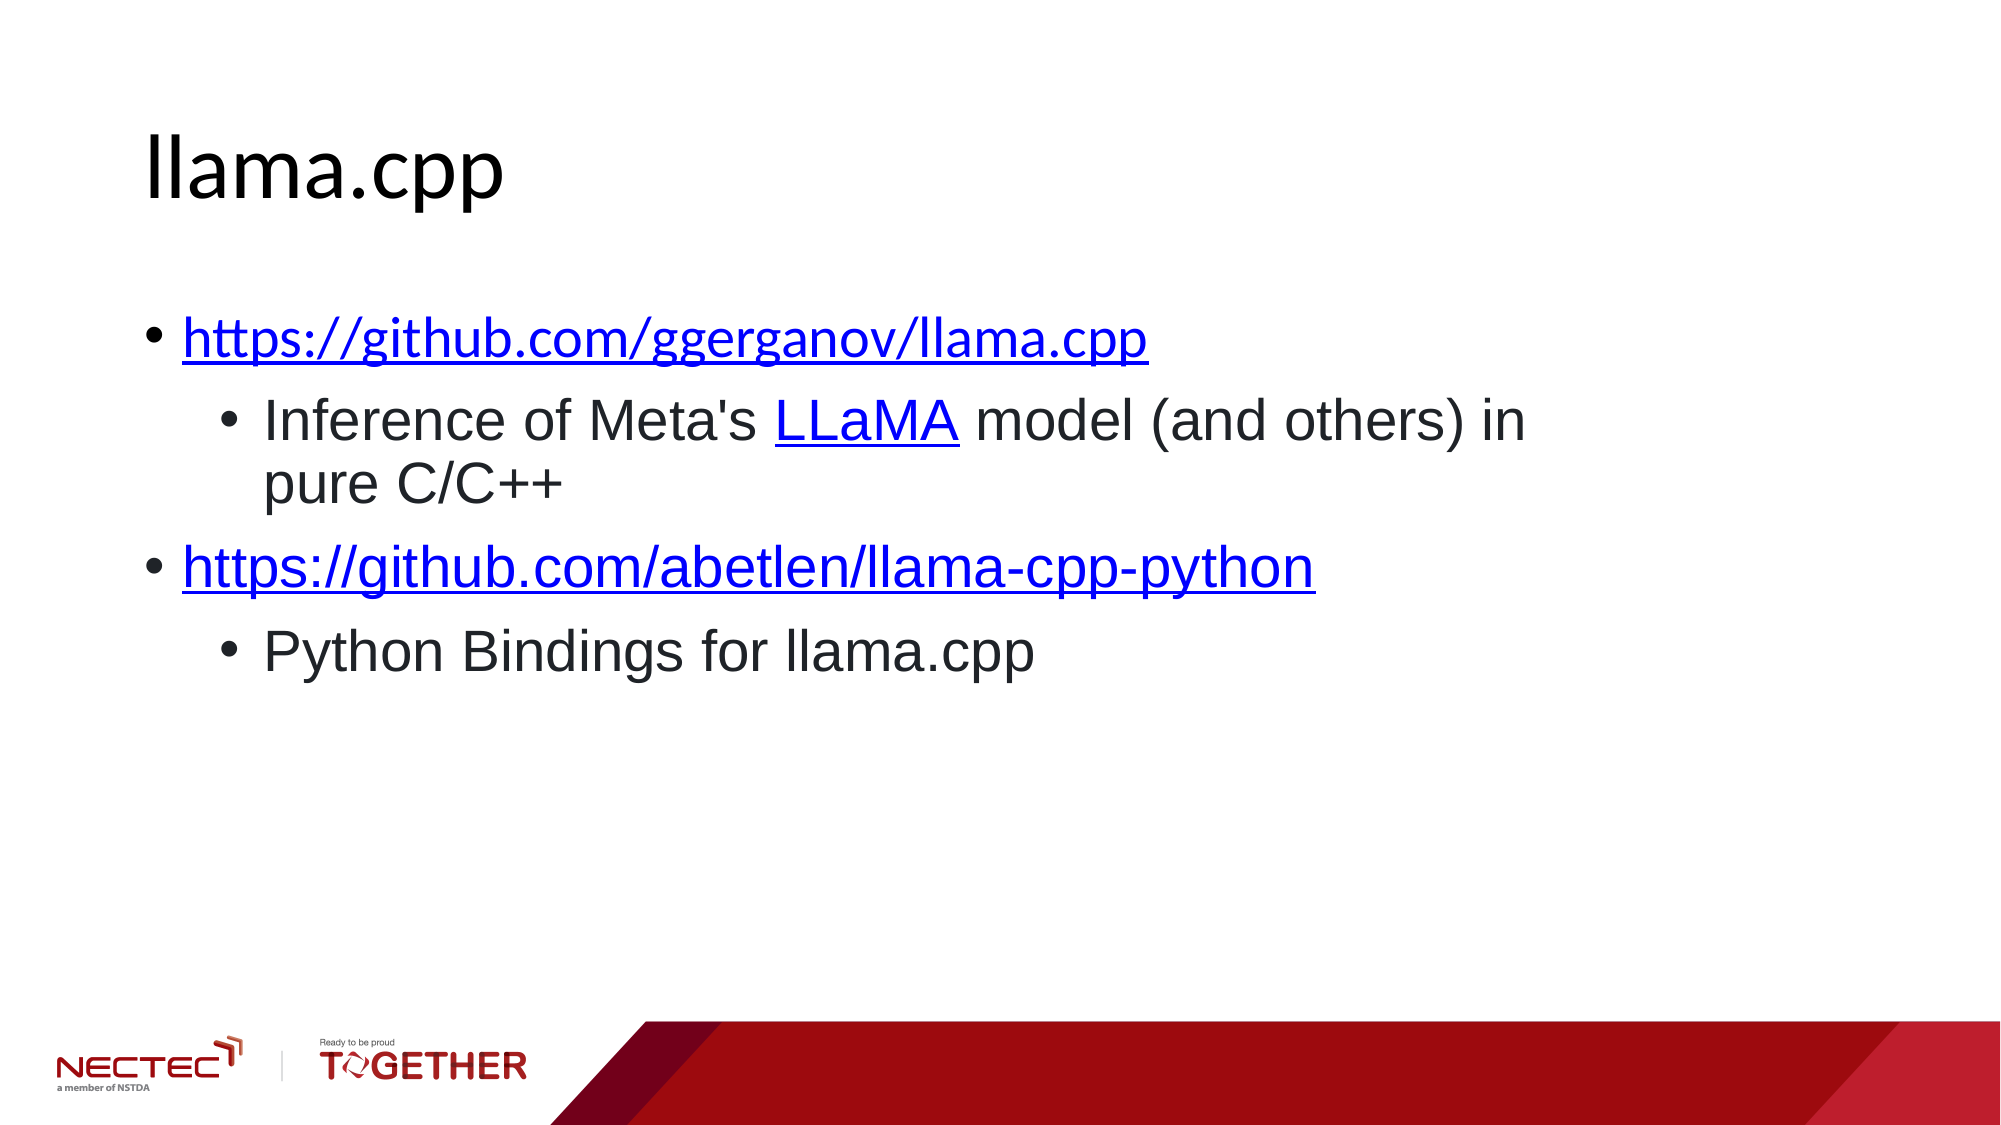

# llama.cpp
https://github.com/ggerganov/llama.cpp
Inference of Meta's LLaMA model (and others) in pure C/C++
https://github.com/abetlen/llama-cpp-python
Python Bindings for llama.cpp